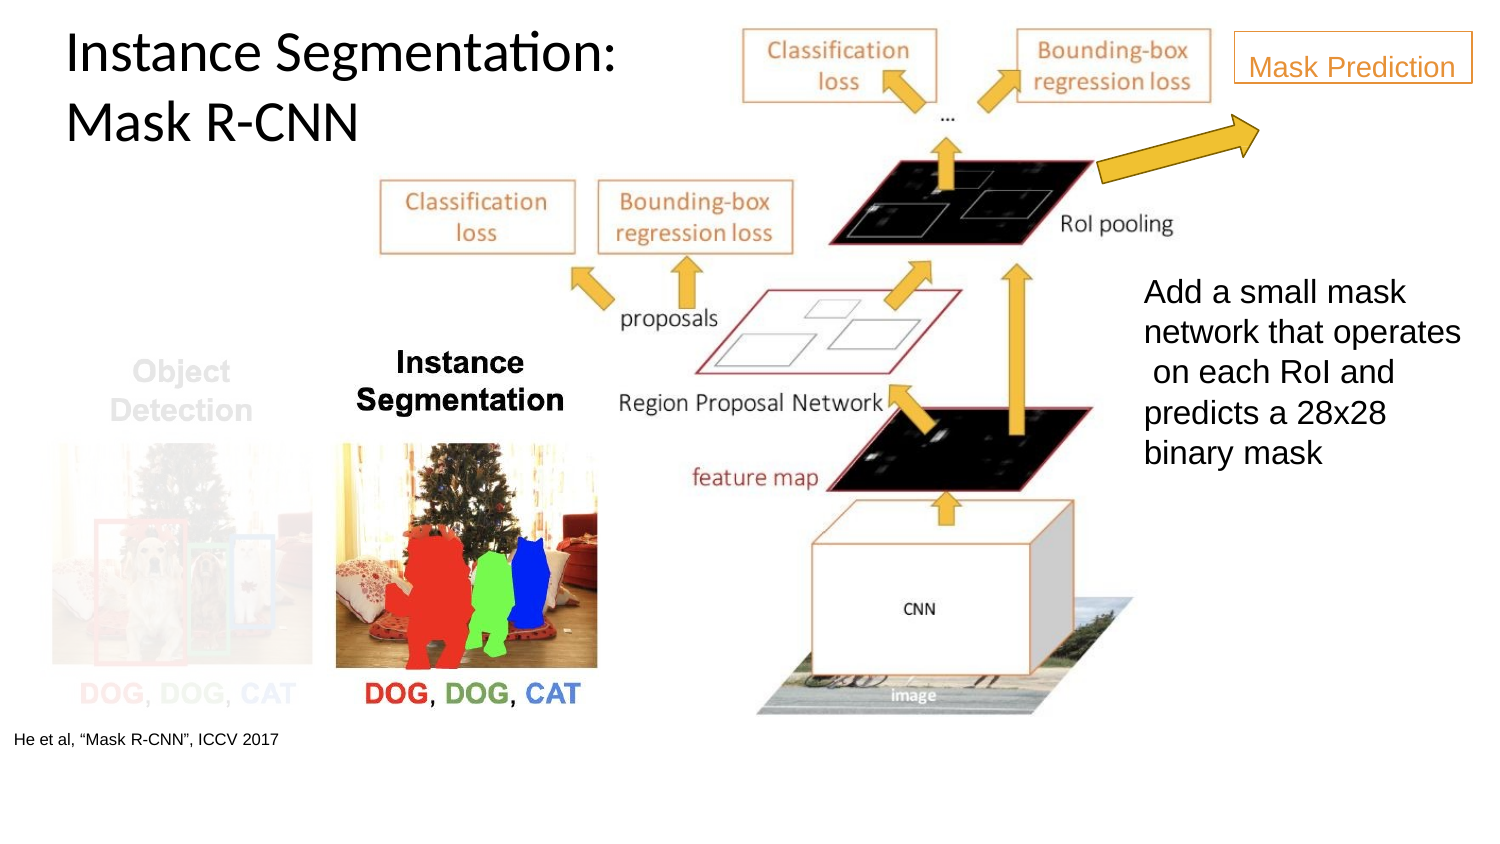

# Instance Segmentation:  Mask R-CNN

Mask Prediction

Add a small mask  network that operates  on each RoI and  predicts a 28x28  binary mask

He et al, “Mask R-CNN”, ICCV 2017
May 14, 2019